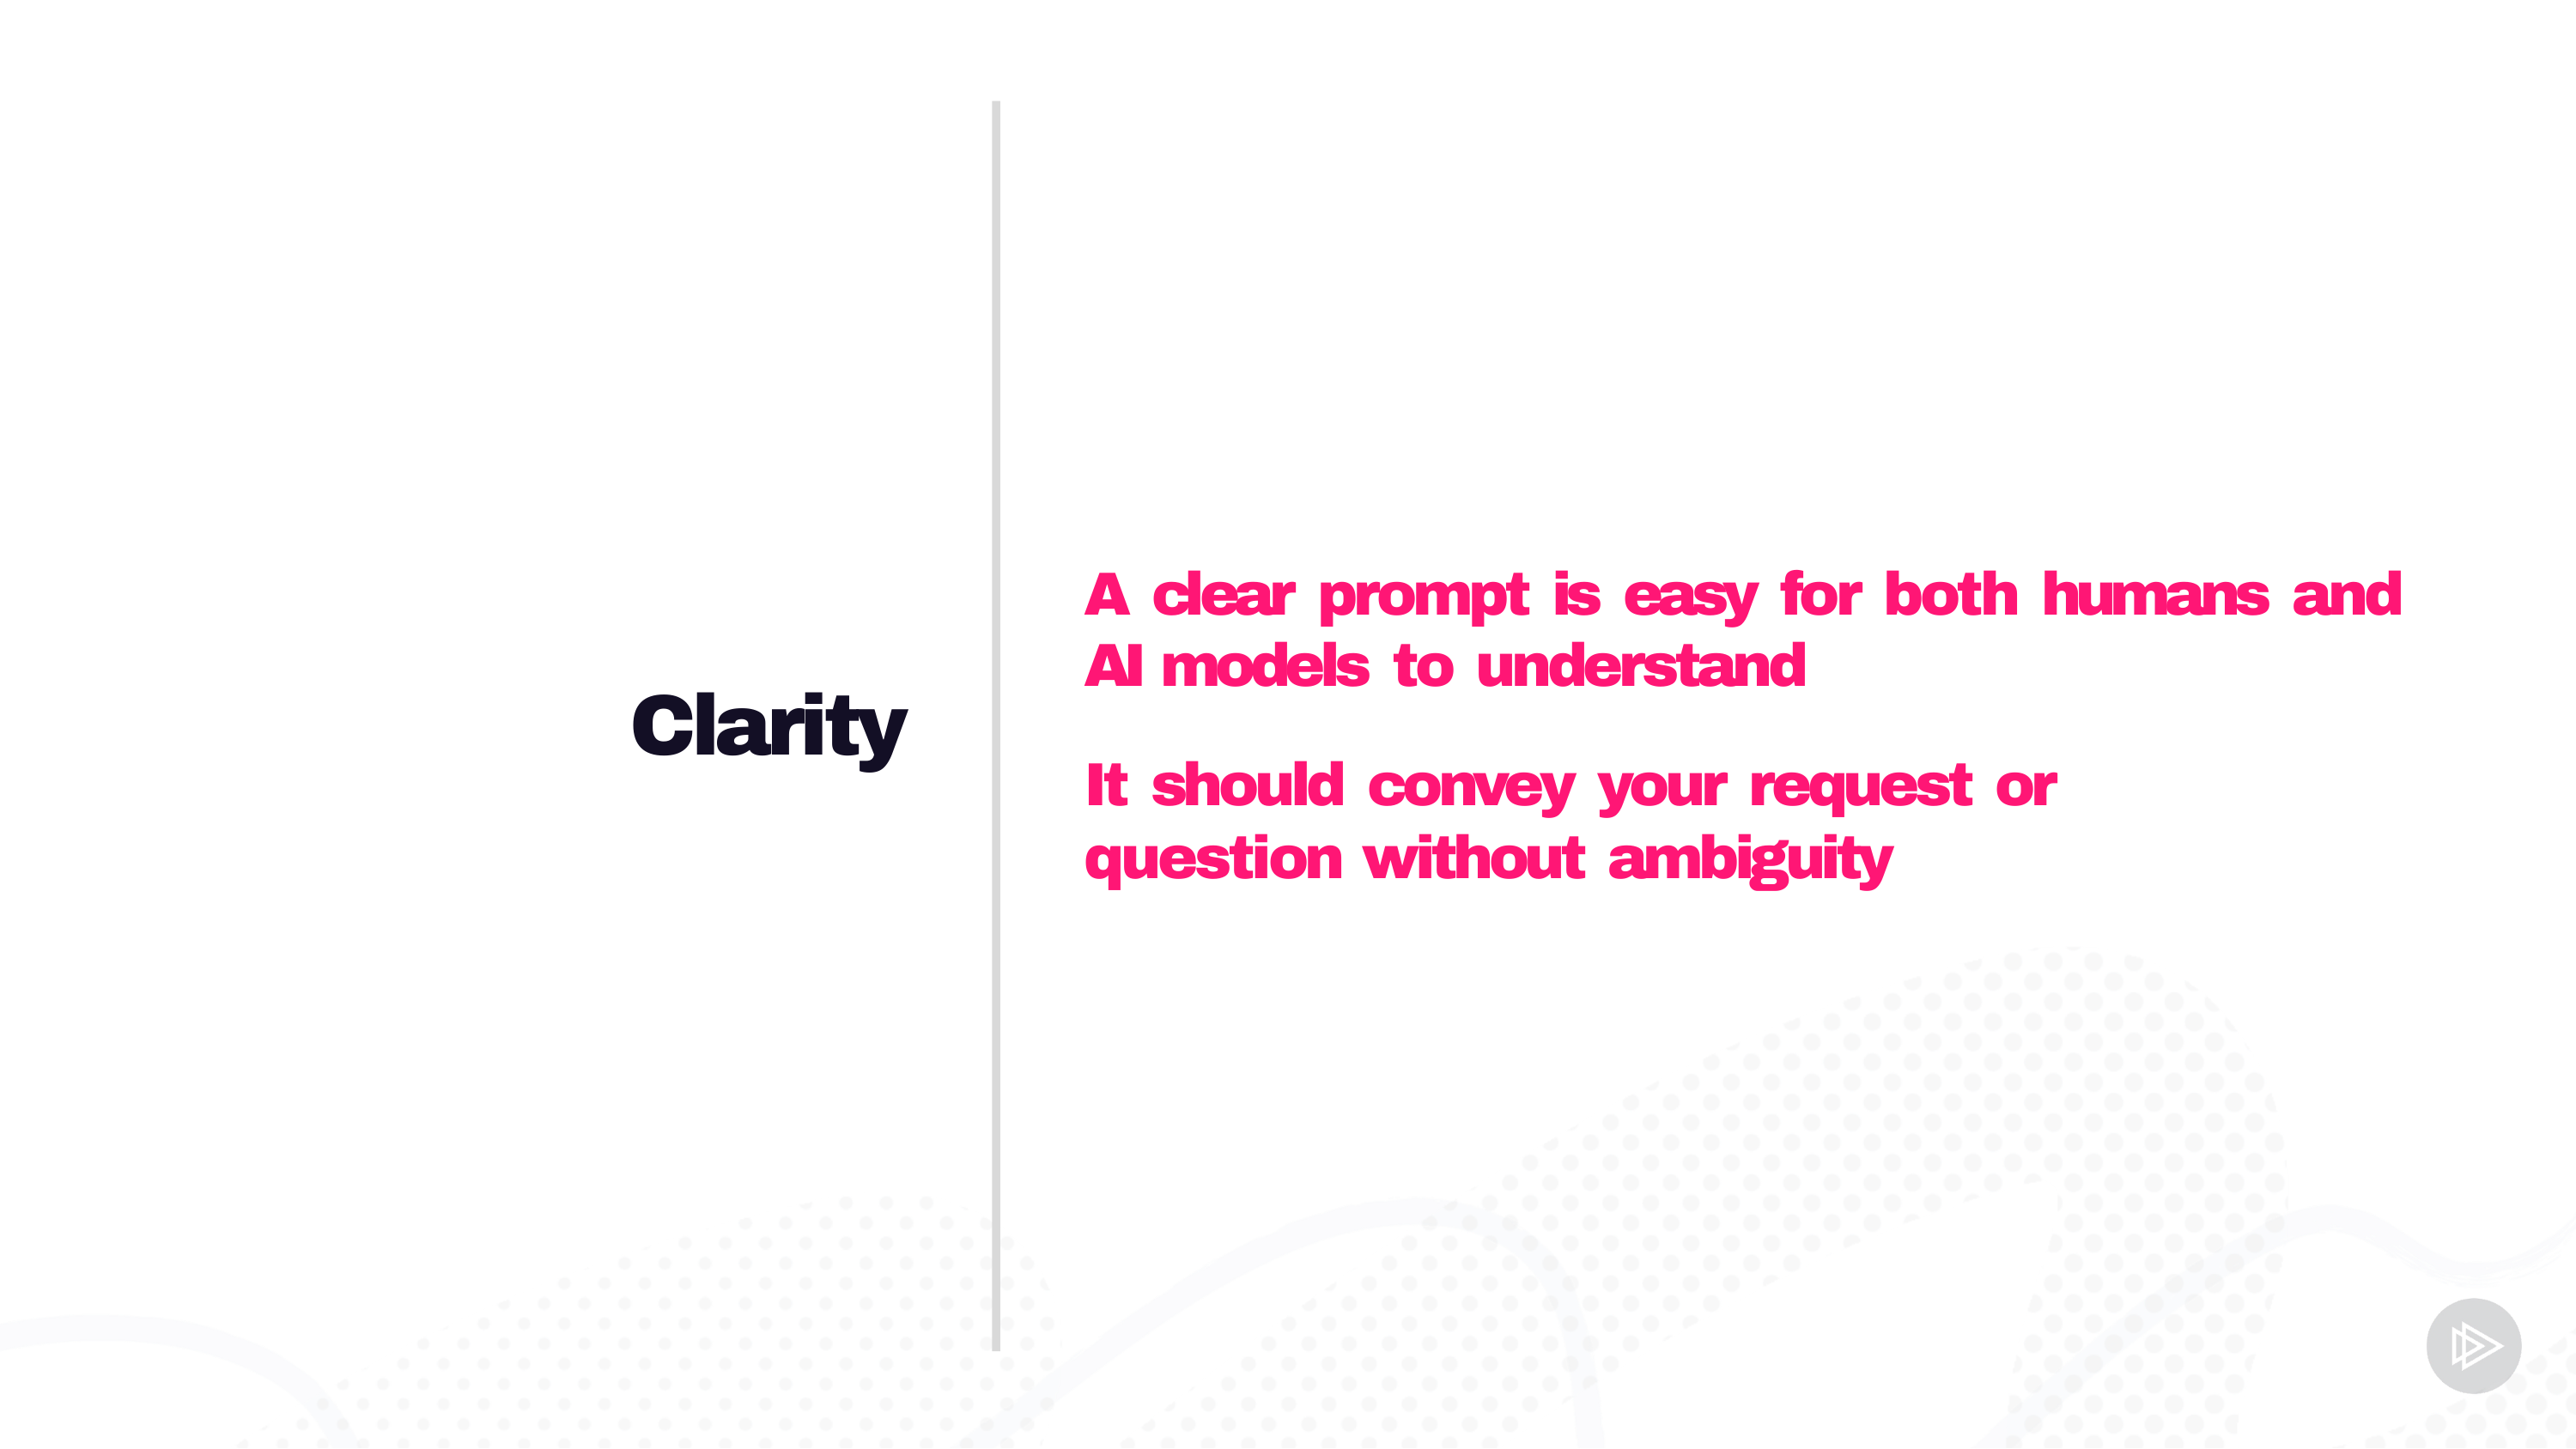

A clear prompt is easy for both humans and AI models to understand
Clarity
It should convey your request or question without ambiguity